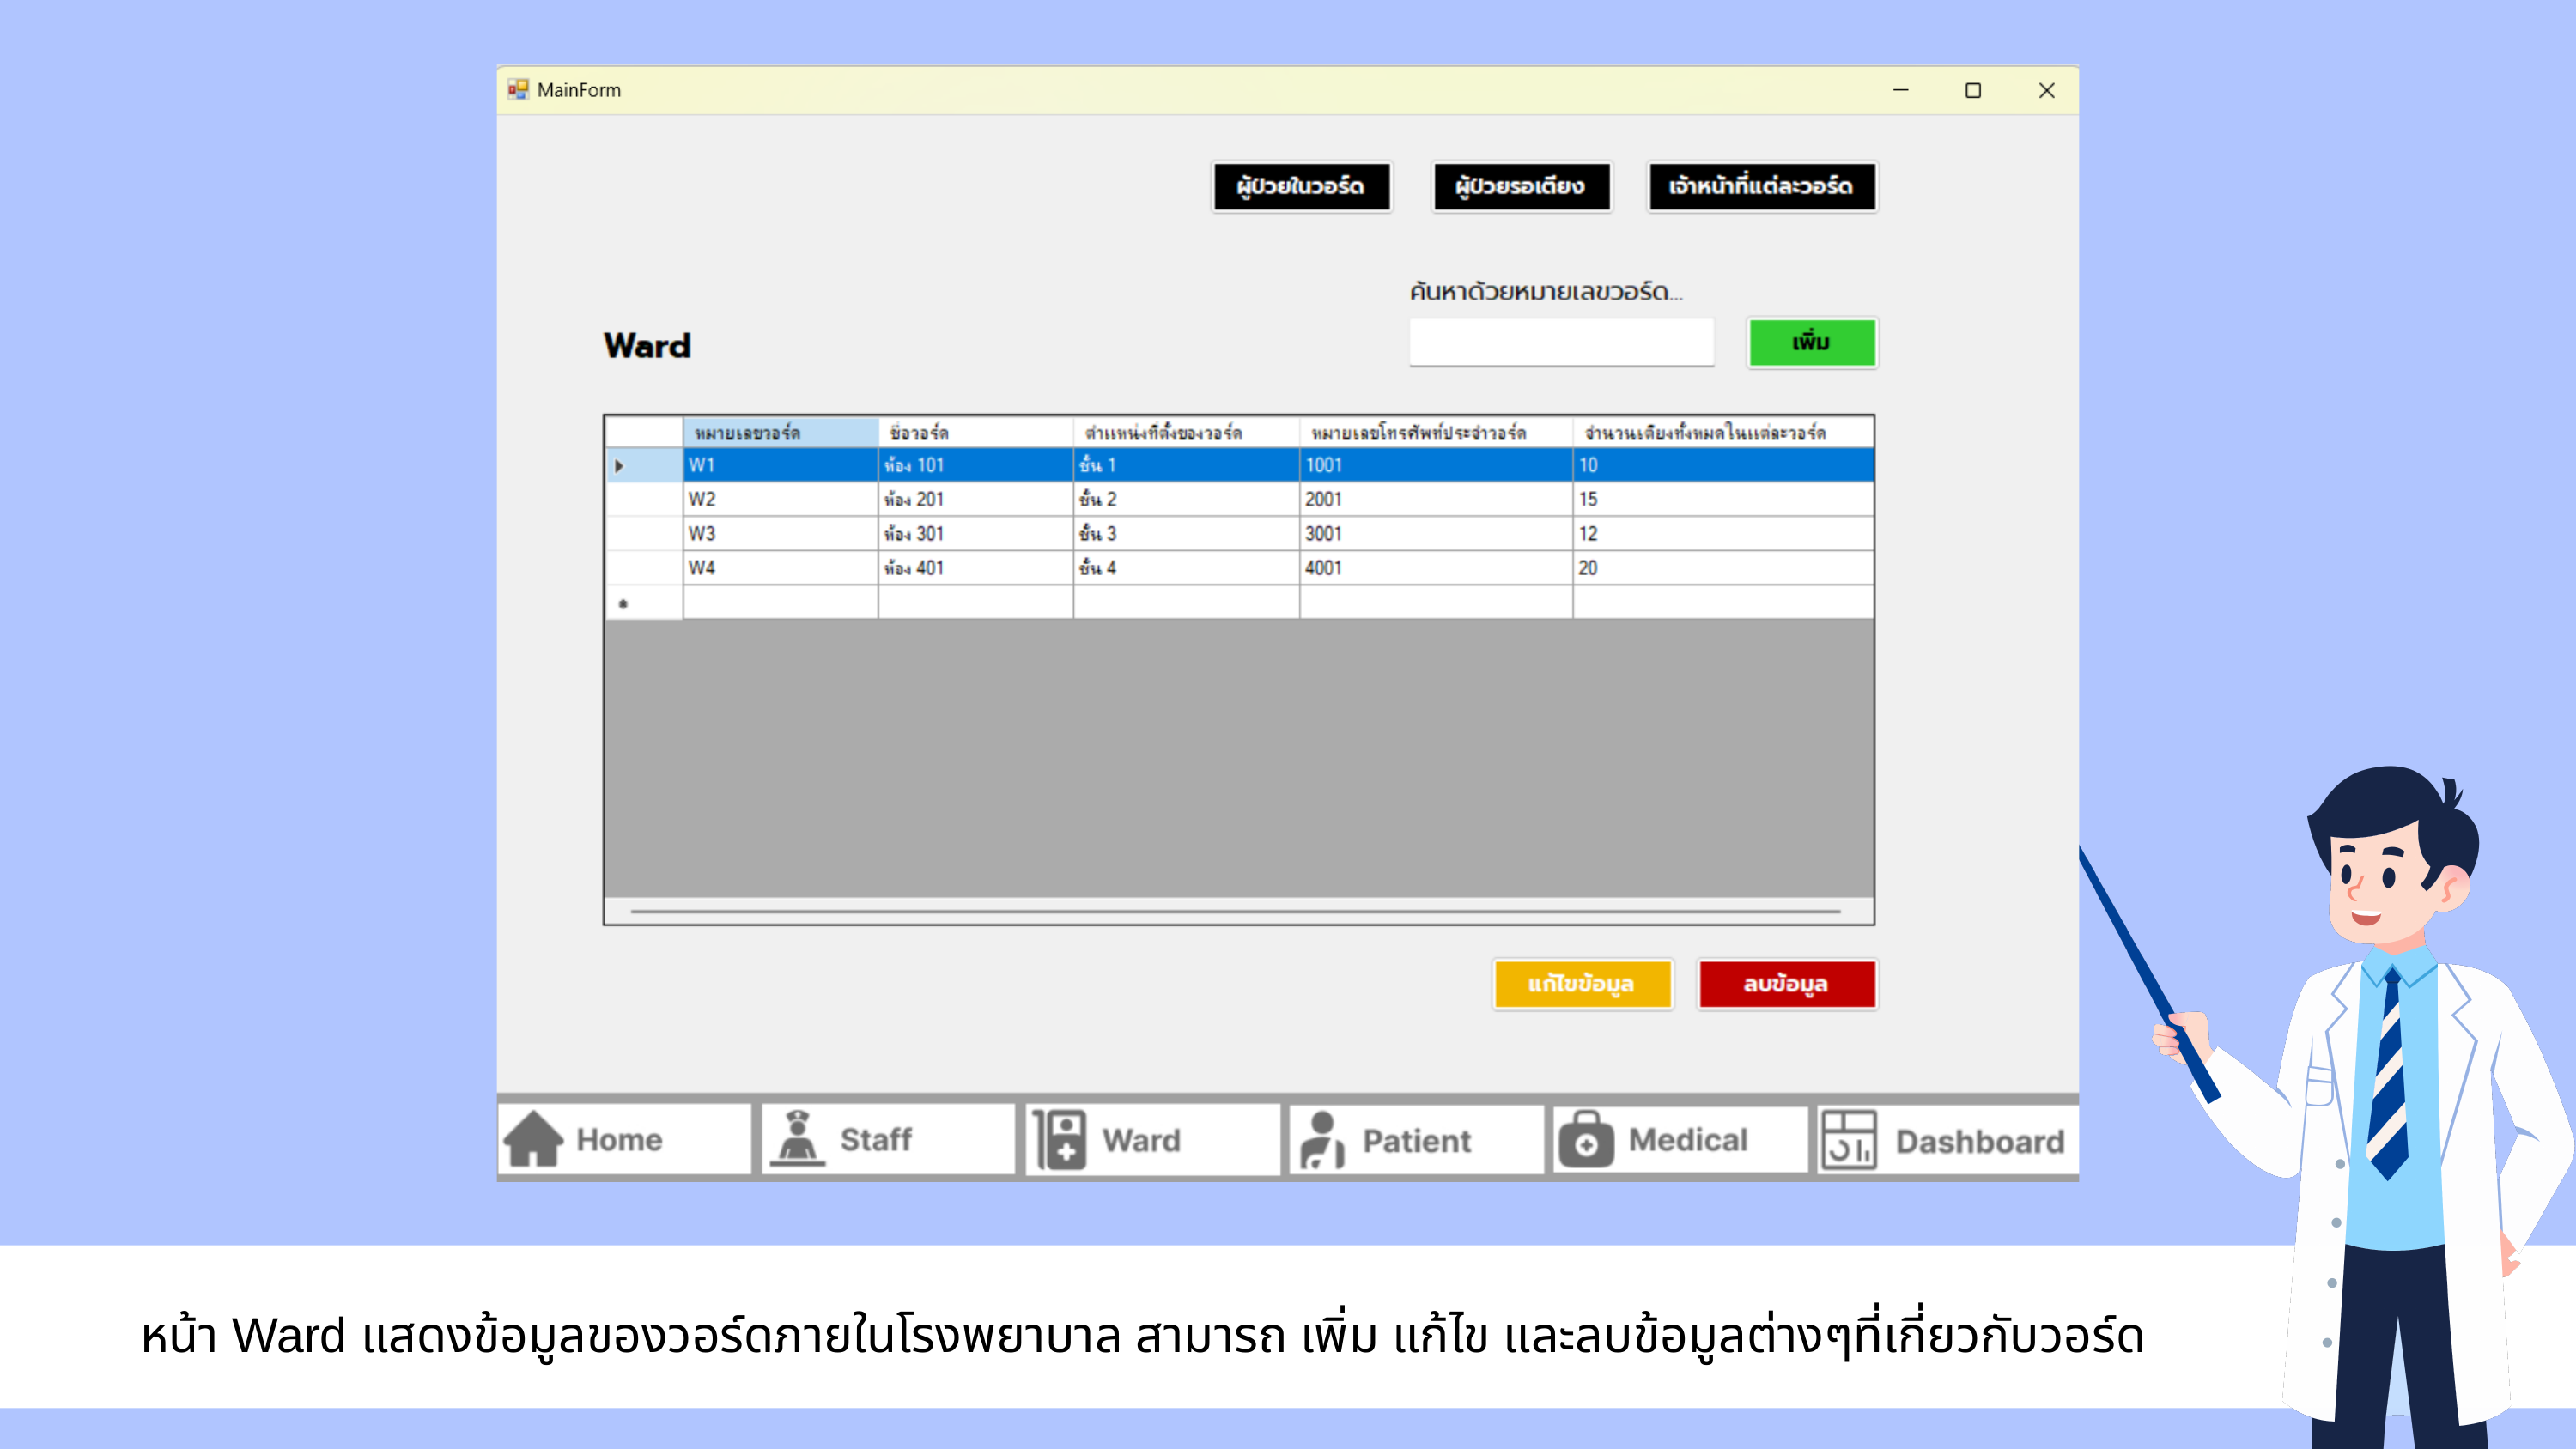

หน้า Ward แสดงข้อมูลของวอร์ดภายในโรงพยาบาล สามารถ เพิ่ม แก้ไข และลบข้อมูลต่างๆที่เกี่ยวกับวอร์ด